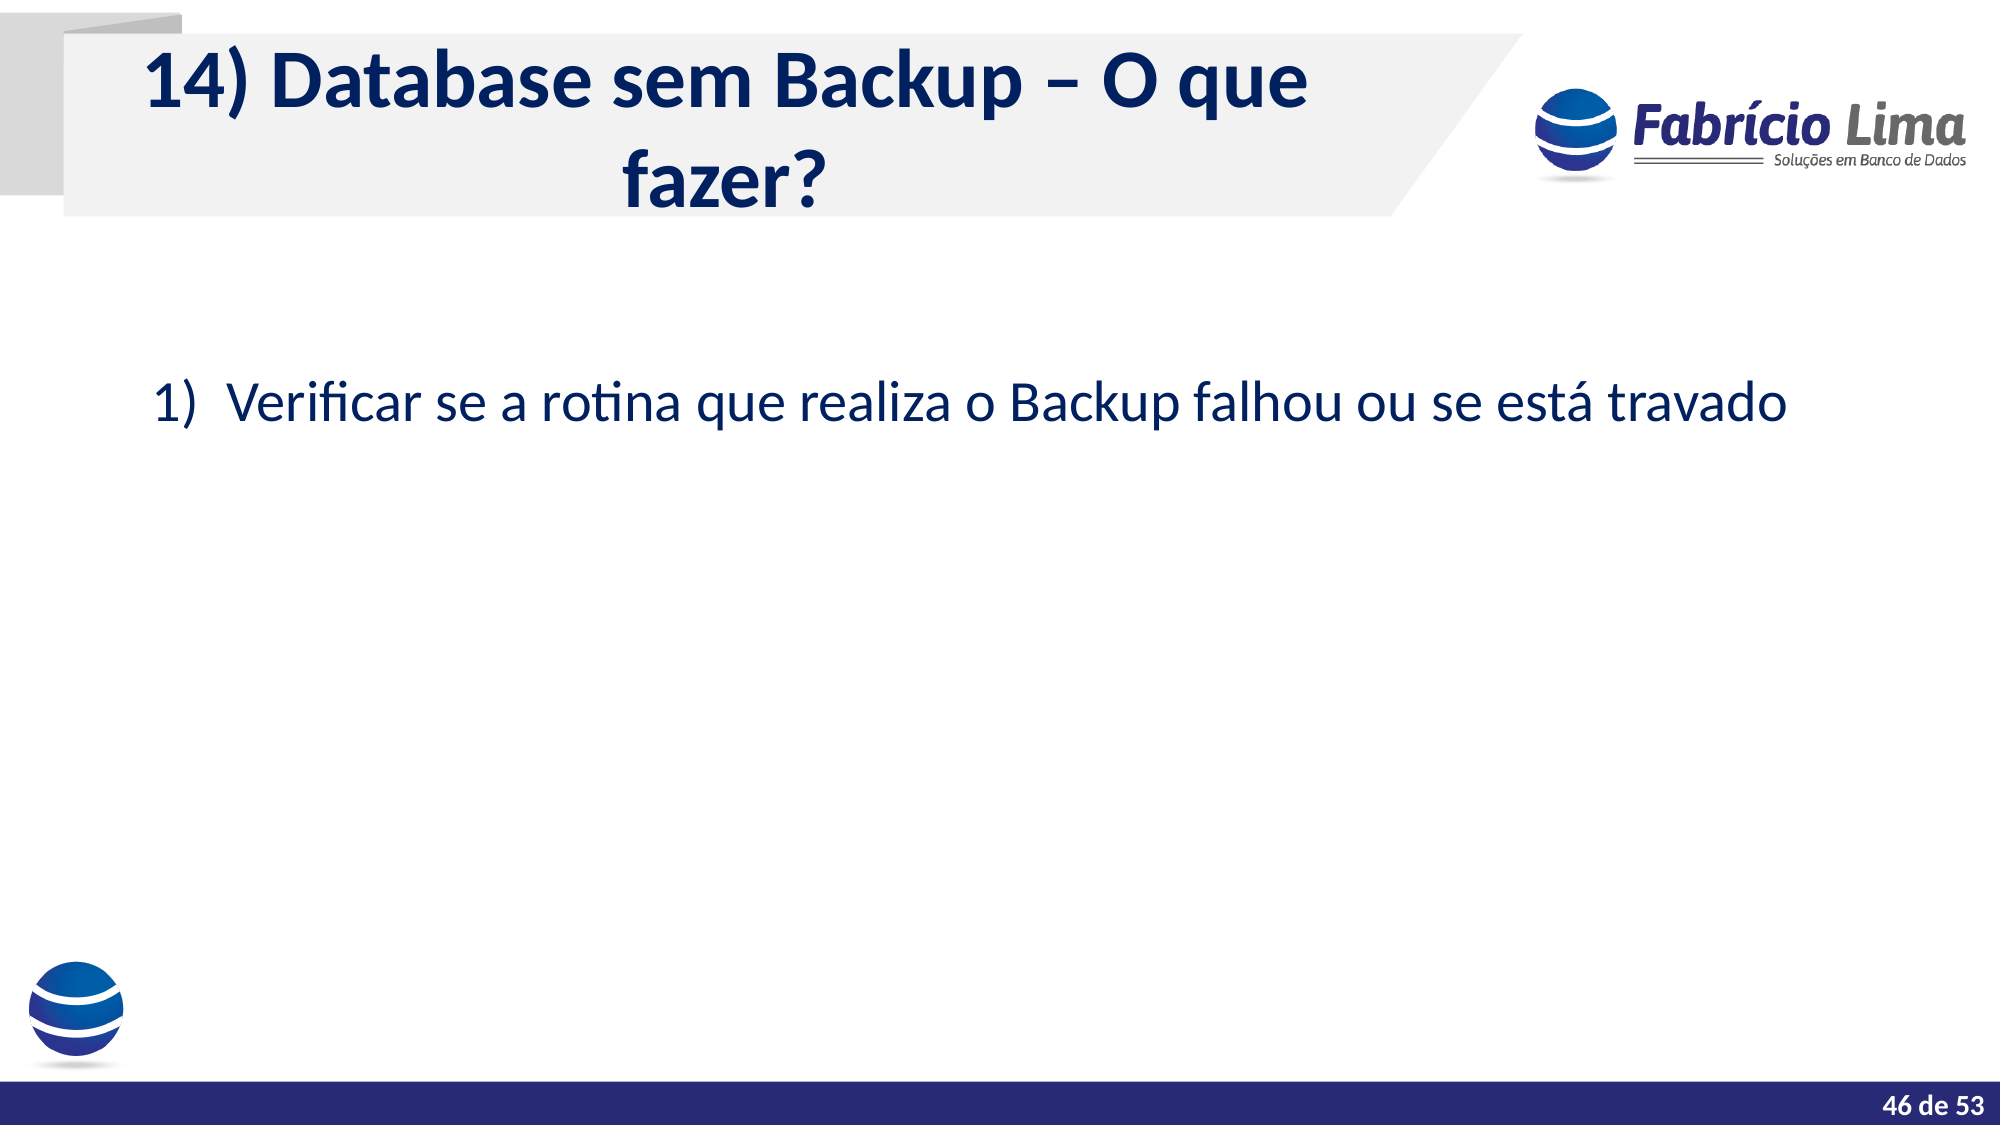

14) Database sem Backup – O que fazer?

Verificar se a rotina que realiza o Backup falhou ou se está travado
46 de 53